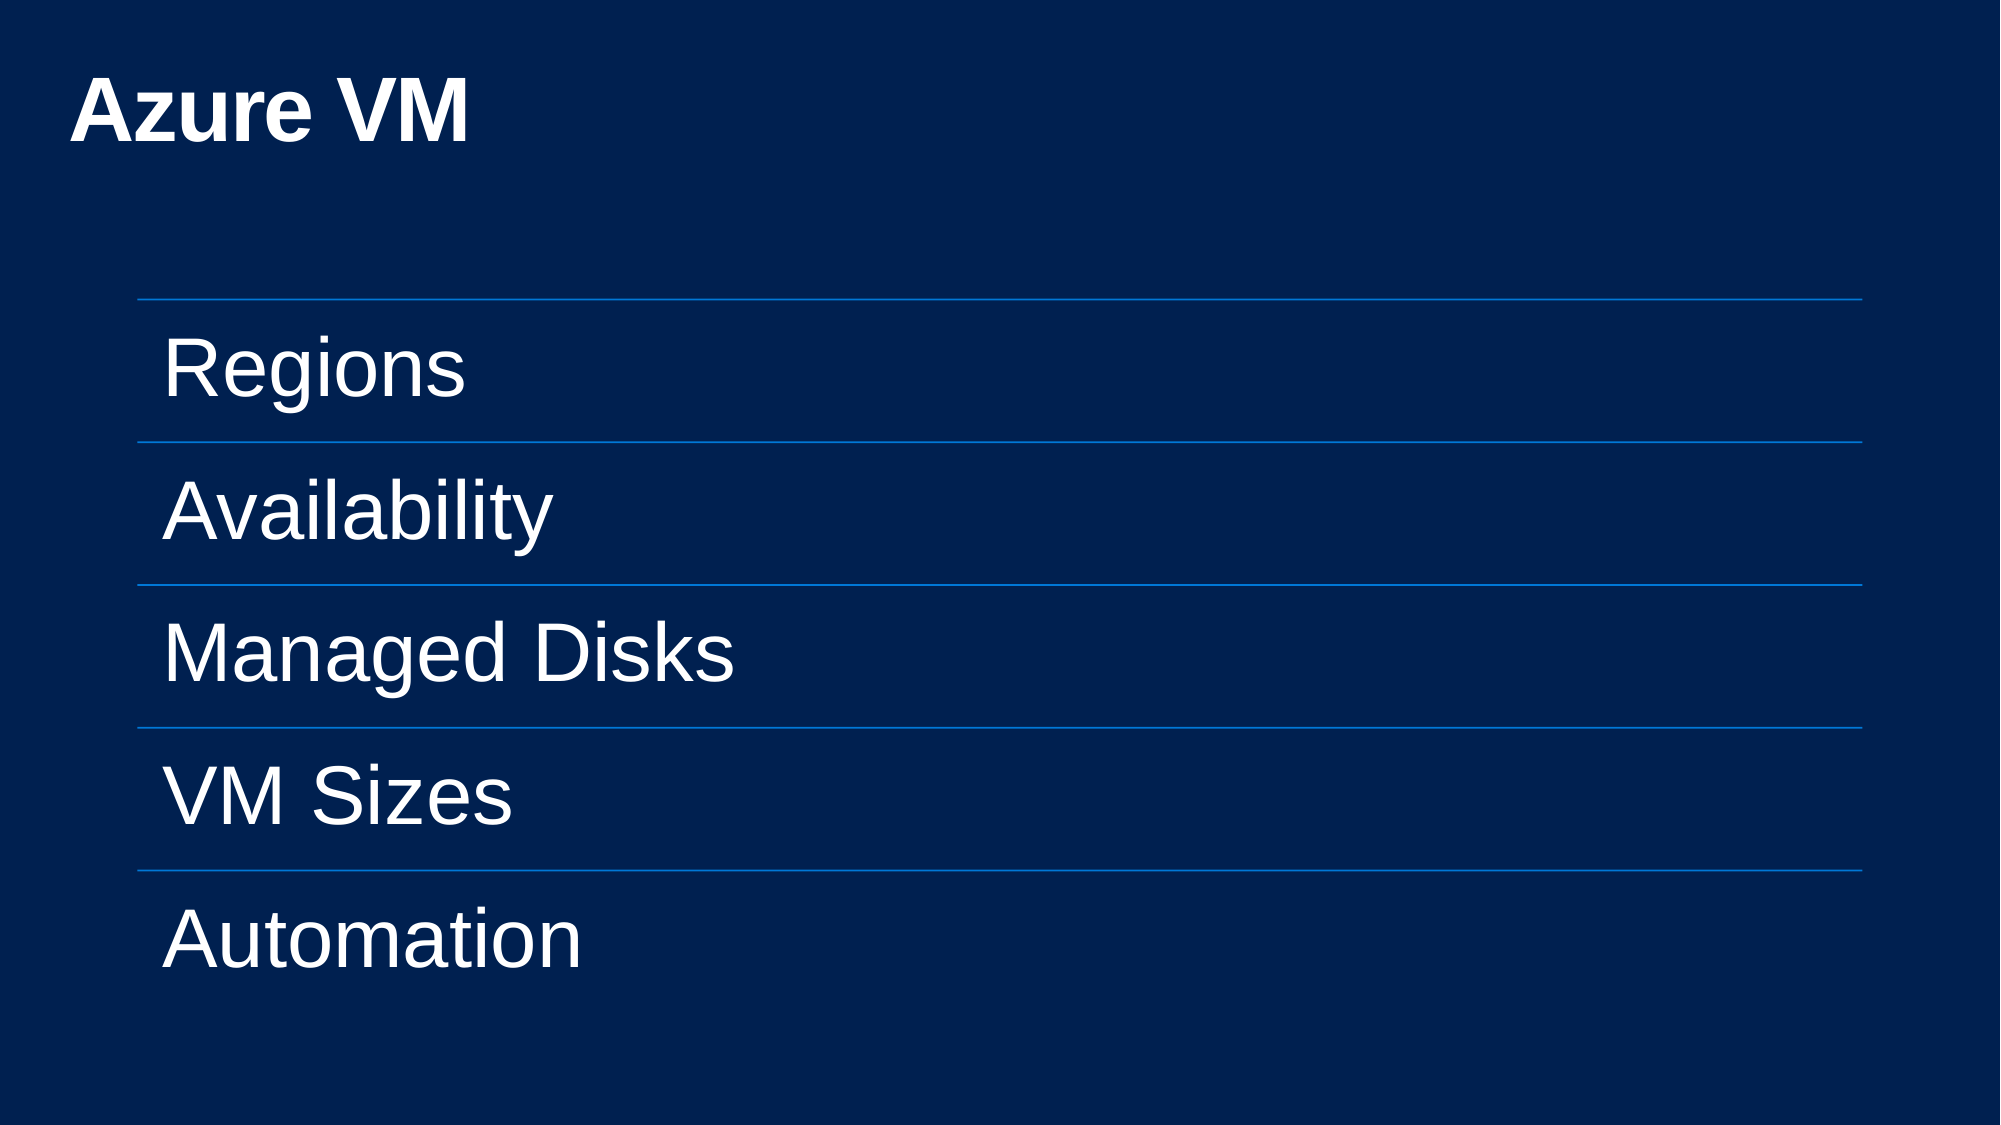

# Azure VM
Regions
Availability
Managed Disks
VM Sizes
Automation